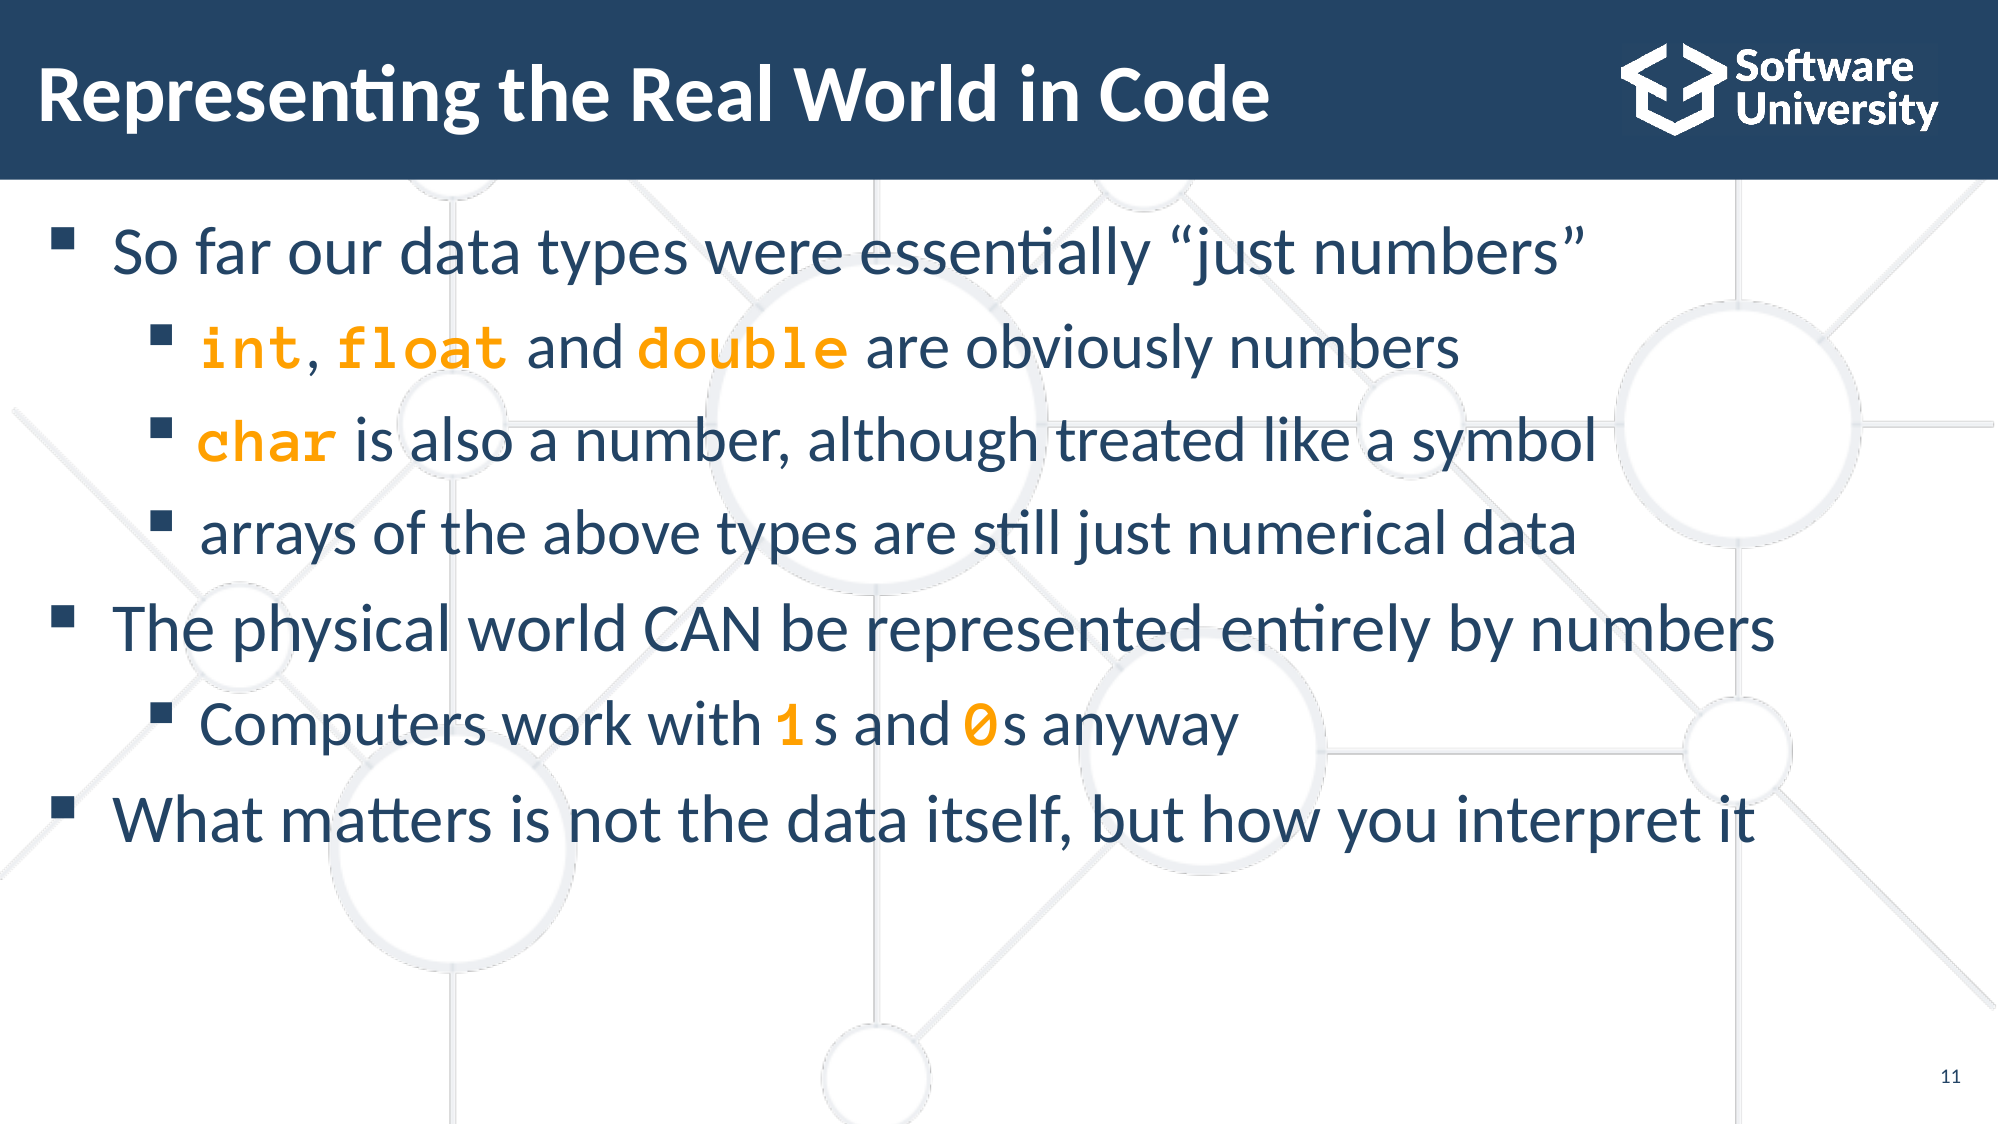

# Representing the Real World in Code
So far our data types were essentially “just numbers”
int, float and double are obviously numbers
char is also a number, although treated like a symbol
arrays of the above types are still just numerical data
The physical world CAN be represented entirely by numbers
Computers work with 1s and 0s anyway
What matters is not the data itself, but how you interpret it
11